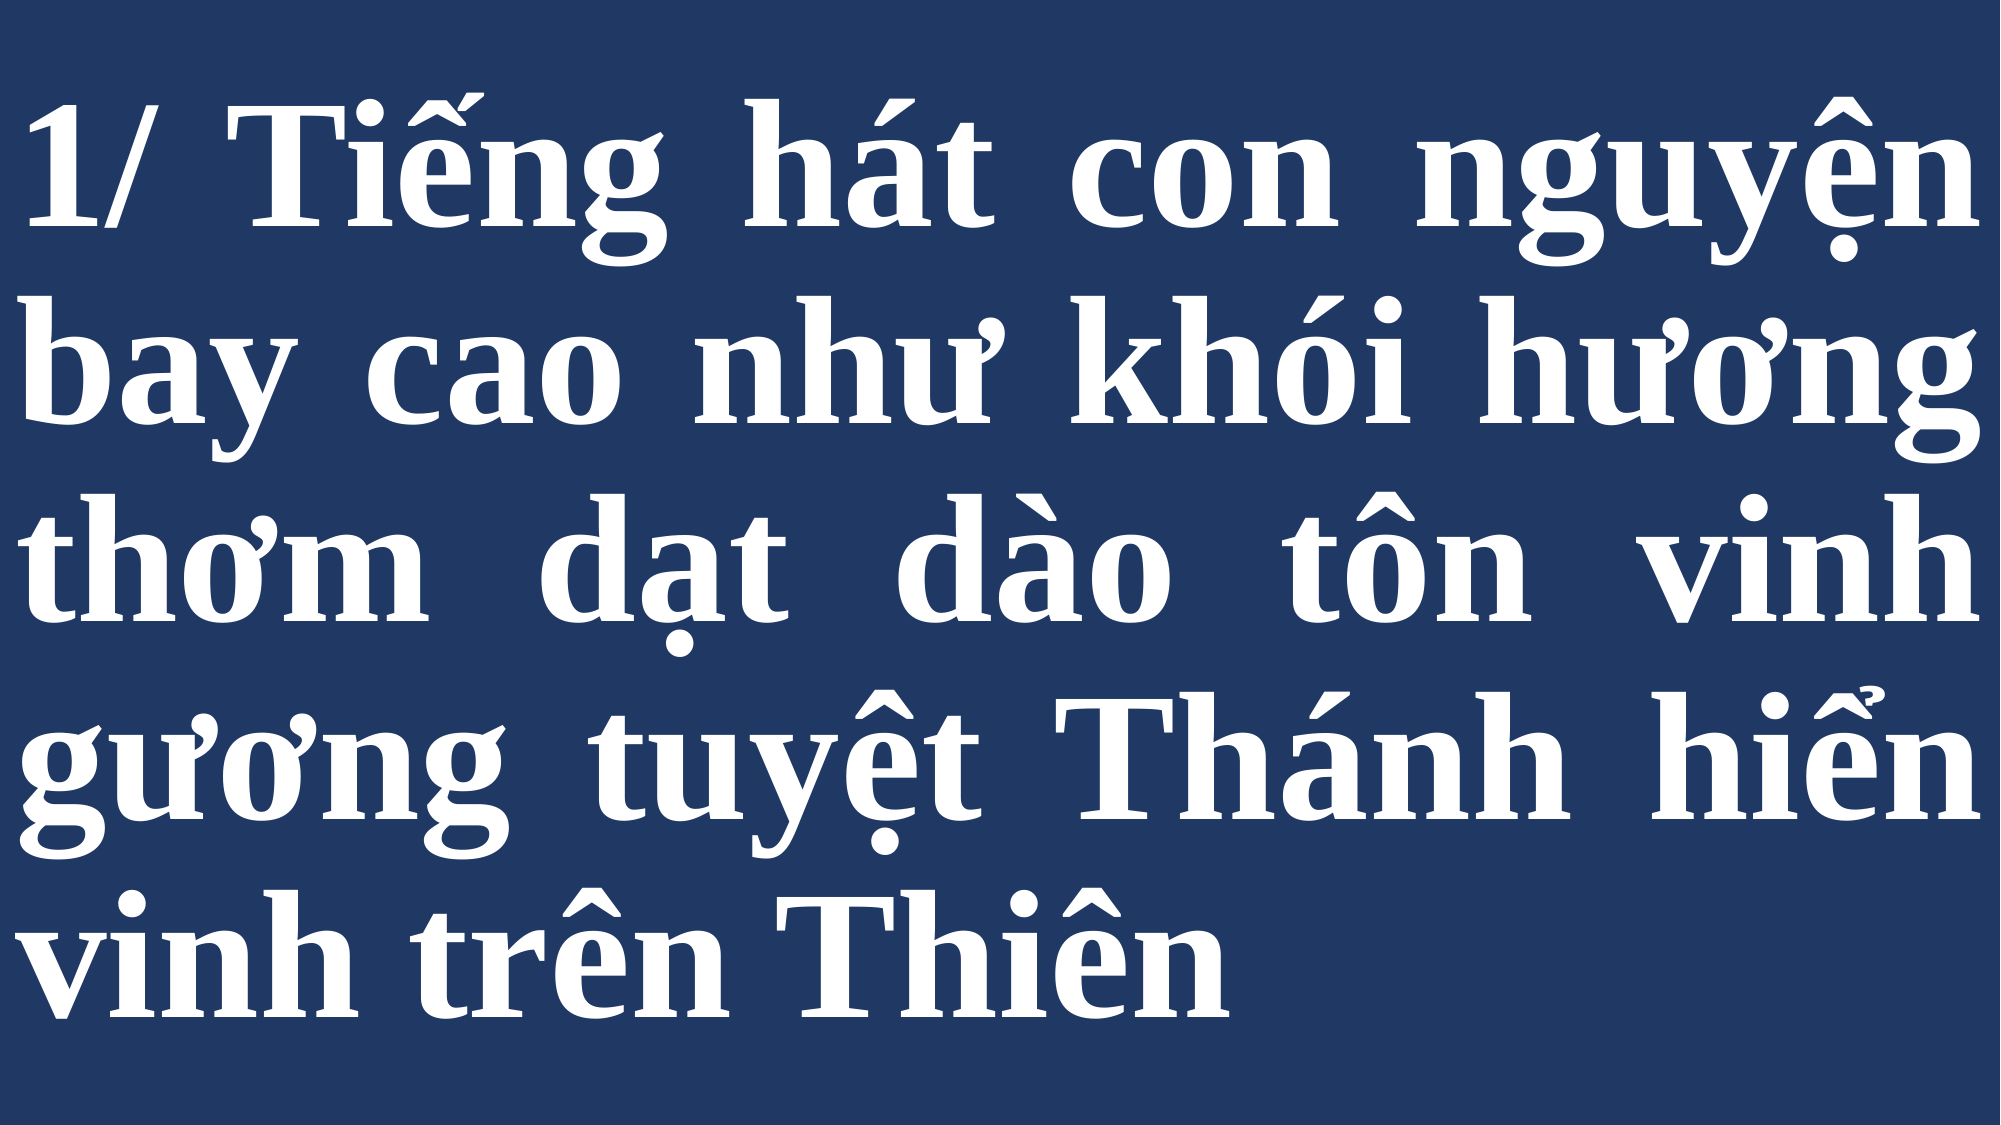

# 1/ Tiếng hát con nguyện bay cao như khói hương thơm dạt dào tôn vinh gương tuyệt Thánh hiển vinh trên Thiên